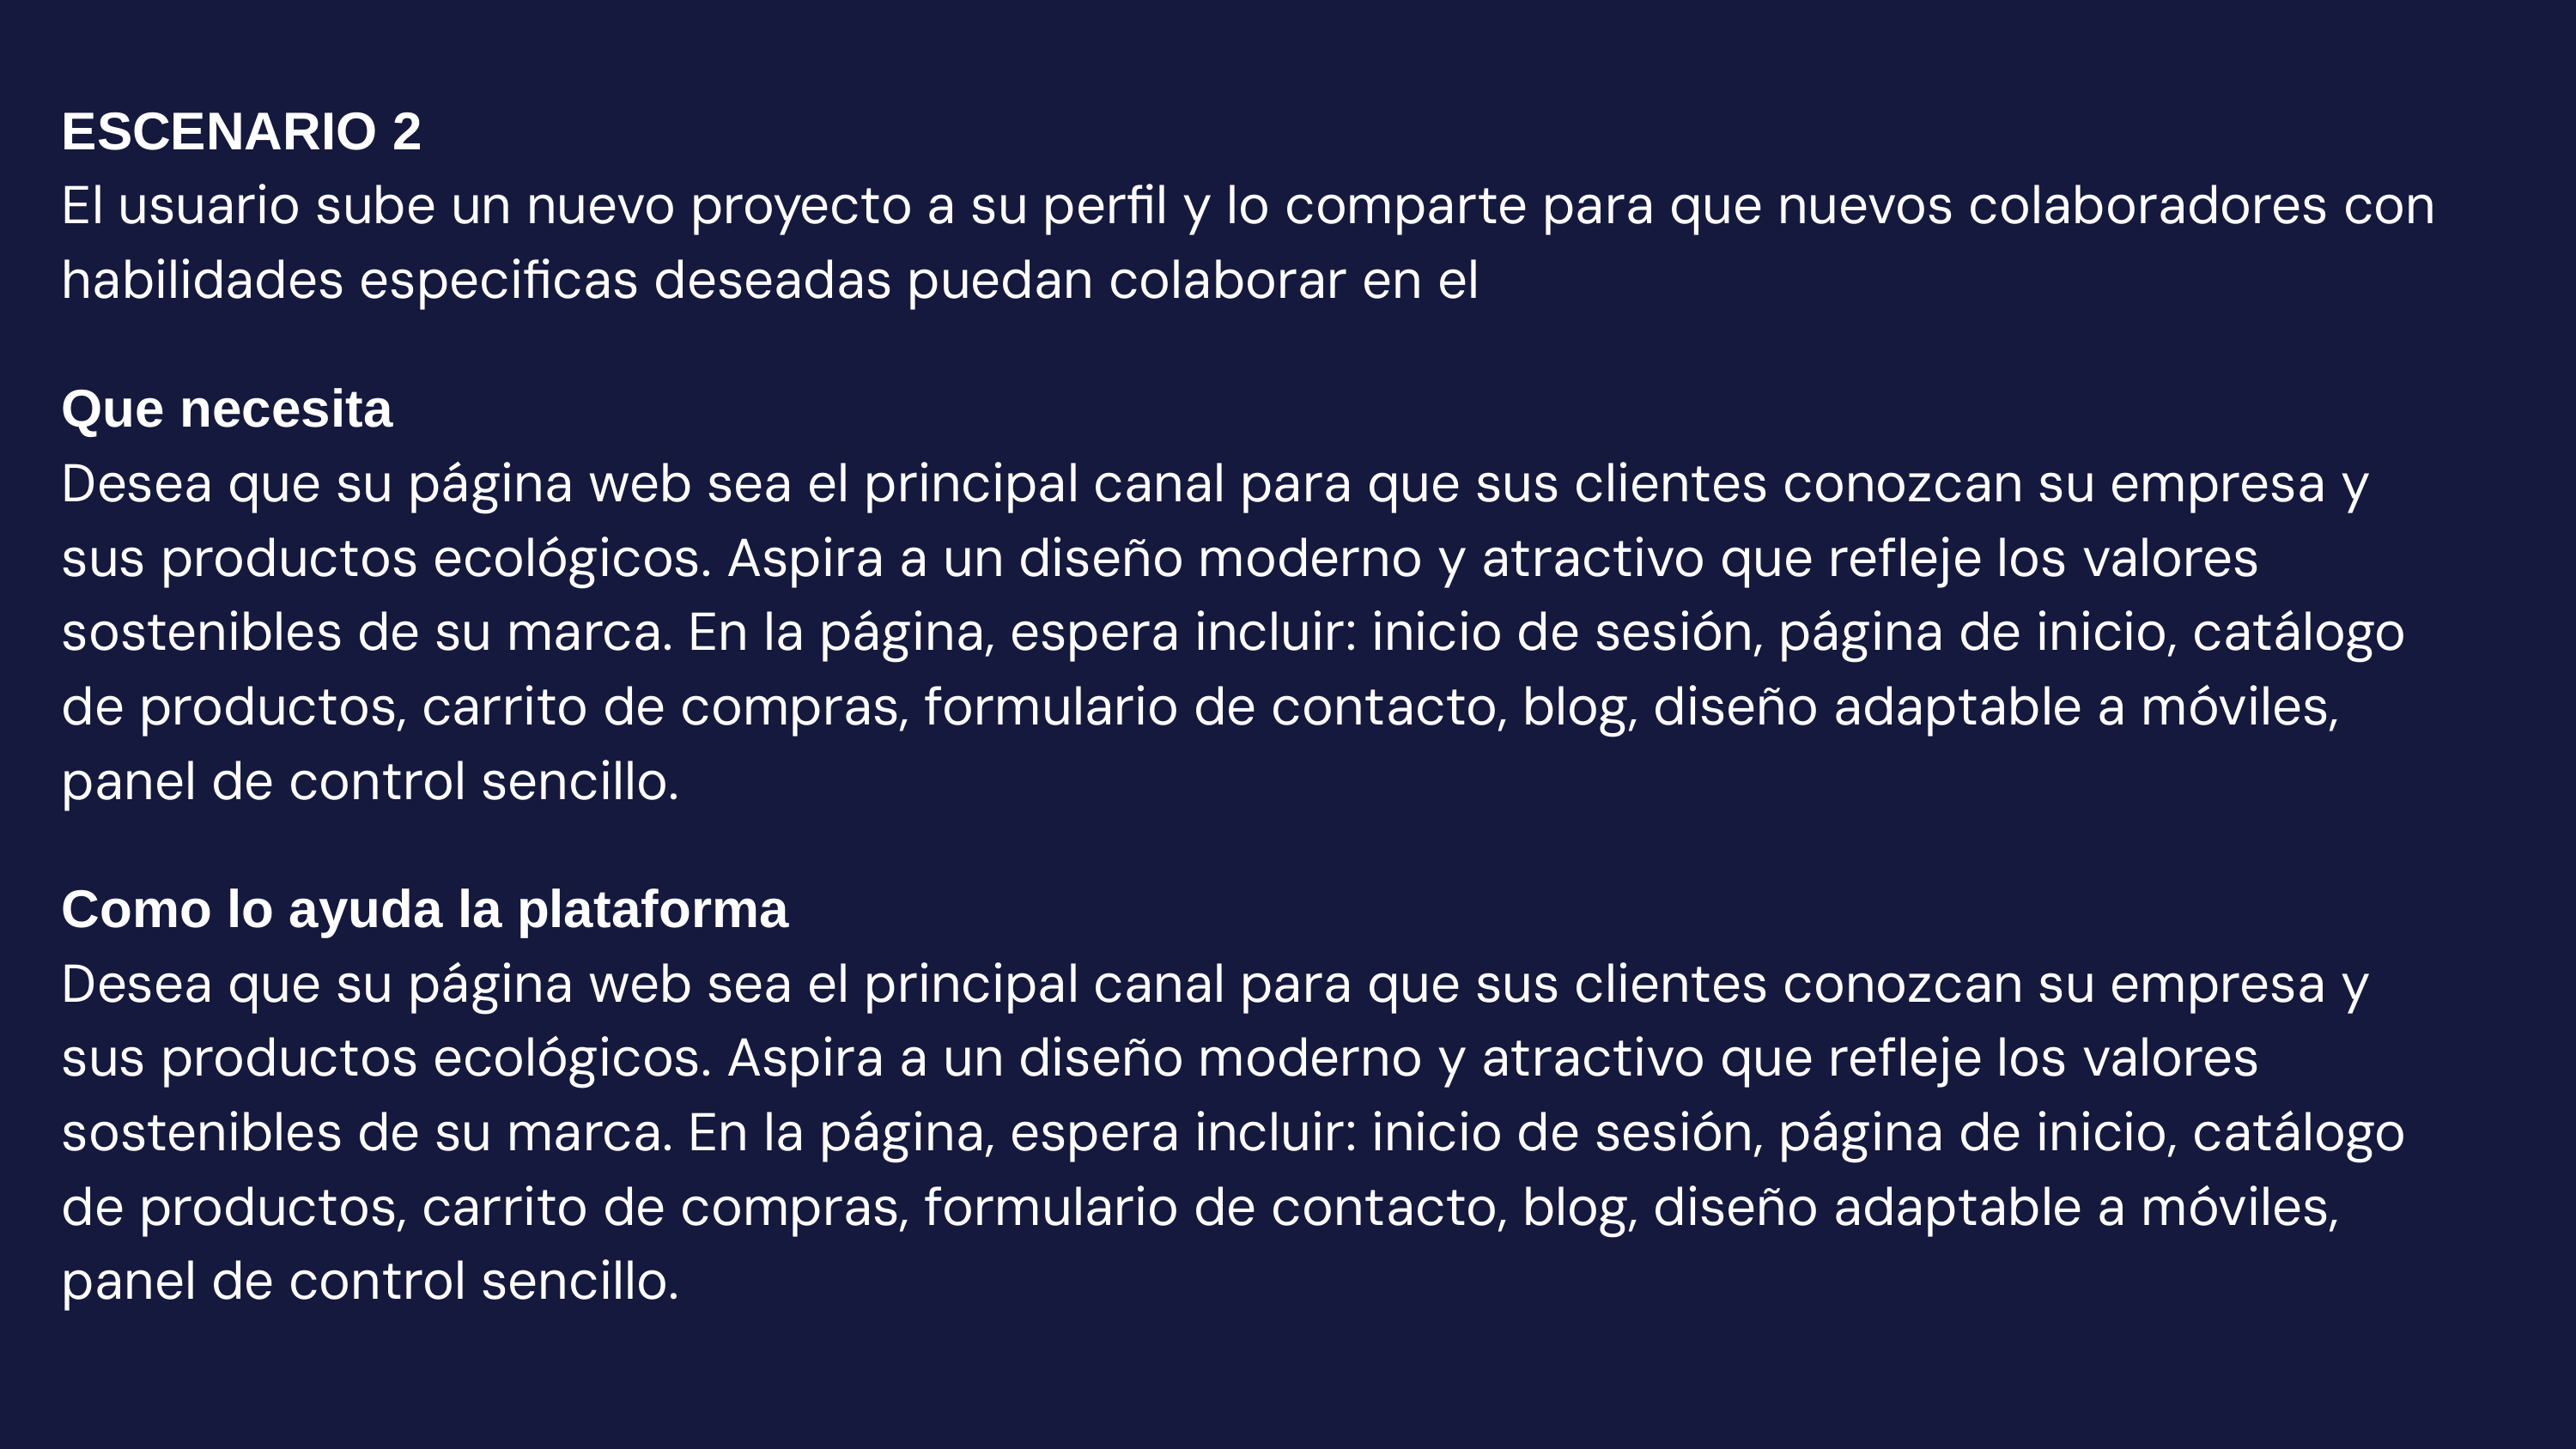

ESCENARIO 2
El usuario sube un nuevo proyecto a su perfil y lo comparte para que nuevos colaboradores con habilidades especificas deseadas puedan colaborar en el
Que necesita
Desea que su página web sea el principal canal para que sus clientes conozcan su empresa y sus productos ecológicos. Aspira a un diseño moderno y atractivo que refleje los valores sostenibles de su marca. En la página, espera incluir: inicio de sesión, página de inicio, catálogo de productos, carrito de compras, formulario de contacto, blog, diseño adaptable a móviles, panel de control sencillo.
Como lo ayuda la plataforma
Desea que su página web sea el principal canal para que sus clientes conozcan su empresa y sus productos ecológicos. Aspira a un diseño moderno y atractivo que refleje los valores sostenibles de su marca. En la página, espera incluir: inicio de sesión, página de inicio, catálogo de productos, carrito de compras, formulario de contacto, blog, diseño adaptable a móviles, panel de control sencillo.